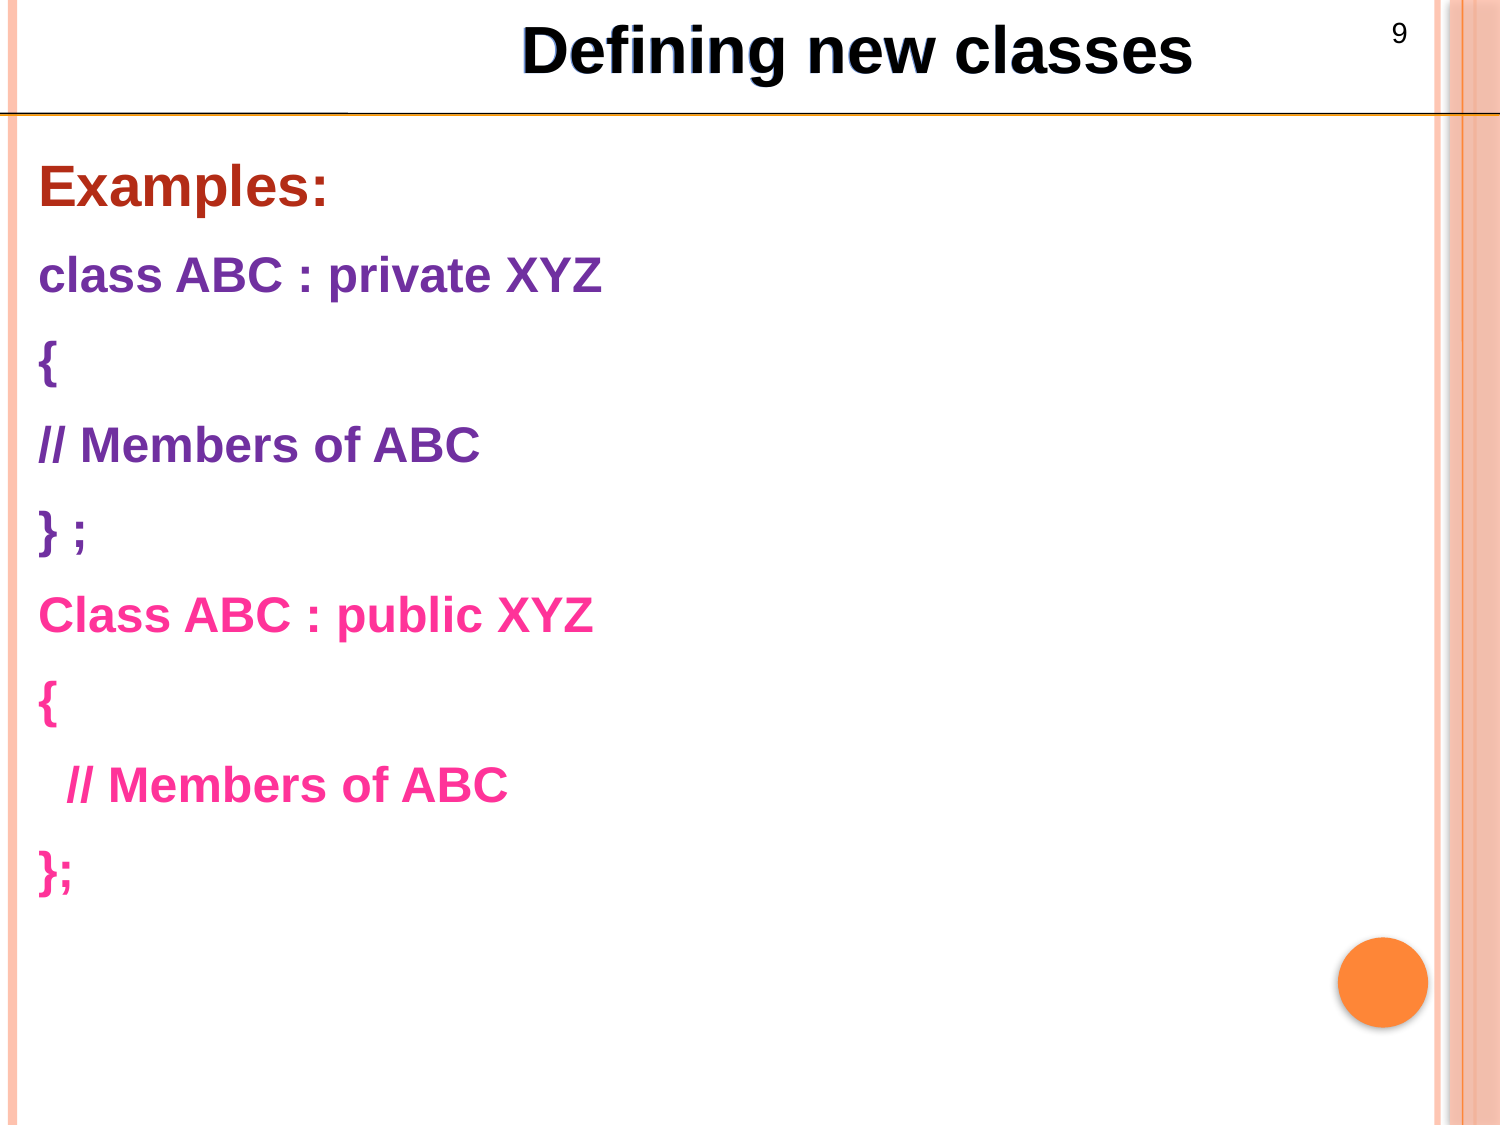

Defining new classes

Examples:
class ABC : private XYZ
{
// Members of ABC
} ;
Class ABC : public XYZ
{
  // Members of ABC
};